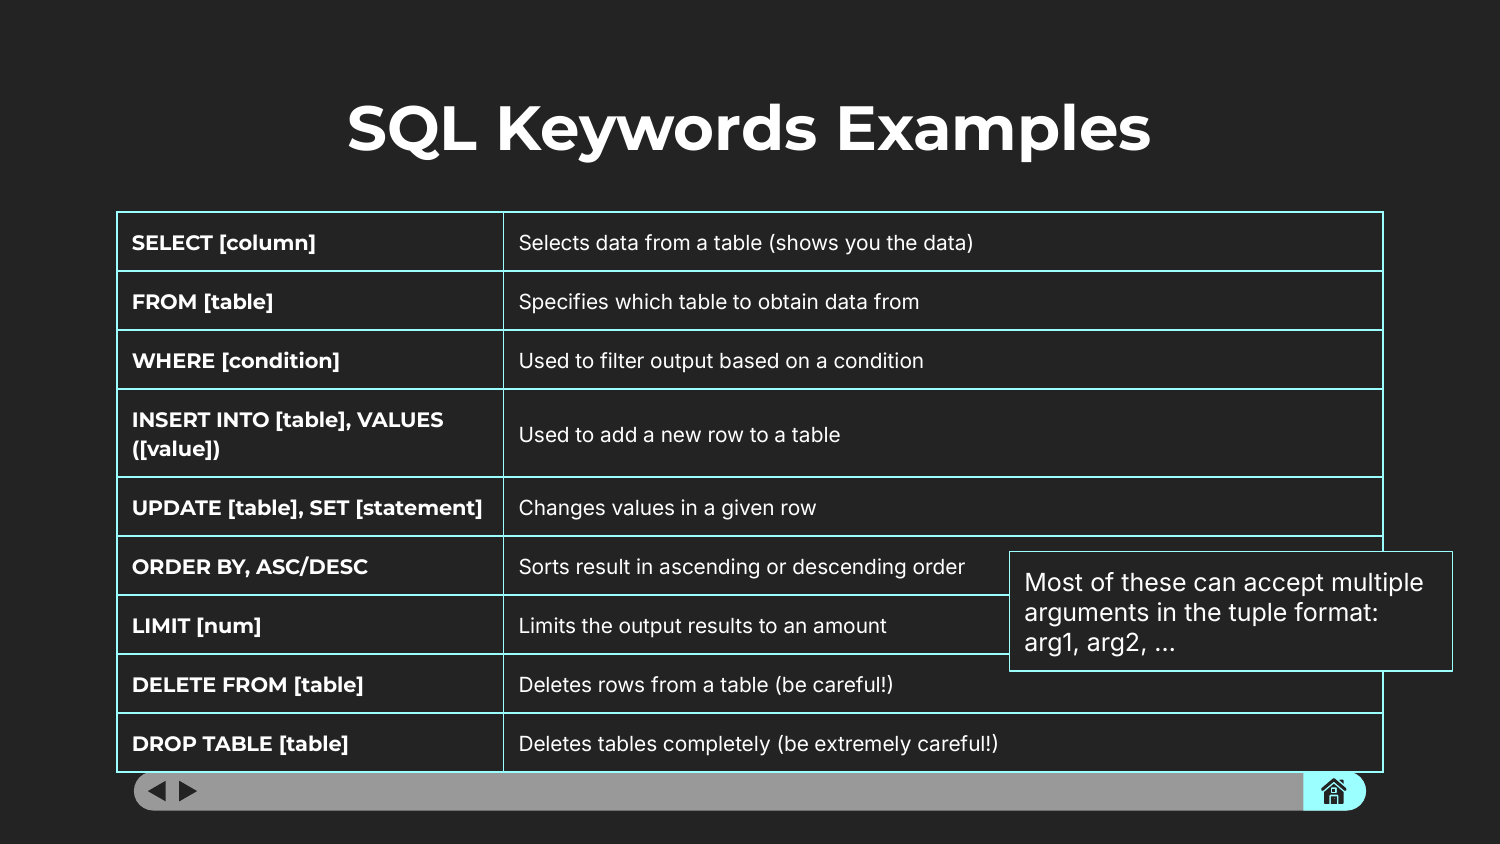

# SQL Keywords Examples
| SELECT [column] | Selects data from a table (shows you the data) |
| --- | --- |
| FROM [table] | Specifies which table to obtain data from |
| WHERE [condition] | Used to filter output based on a condition |
| INSERT INTO [table], VALUES ([value]) | Used to add a new row to a table |
| UPDATE [table], SET [statement] | Changes values in a given row |
| ORDER BY, ASC/DESC | Sorts result in ascending or descending order |
| LIMIT [num] | Limits the output results to an amount |
| DELETE FROM [table] | Deletes rows from a table (be careful!) |
| DROP TABLE [table] | Deletes tables completely (be extremely careful!) |
Most of these can accept multiple arguments in the tuple format:
arg1, arg2, …